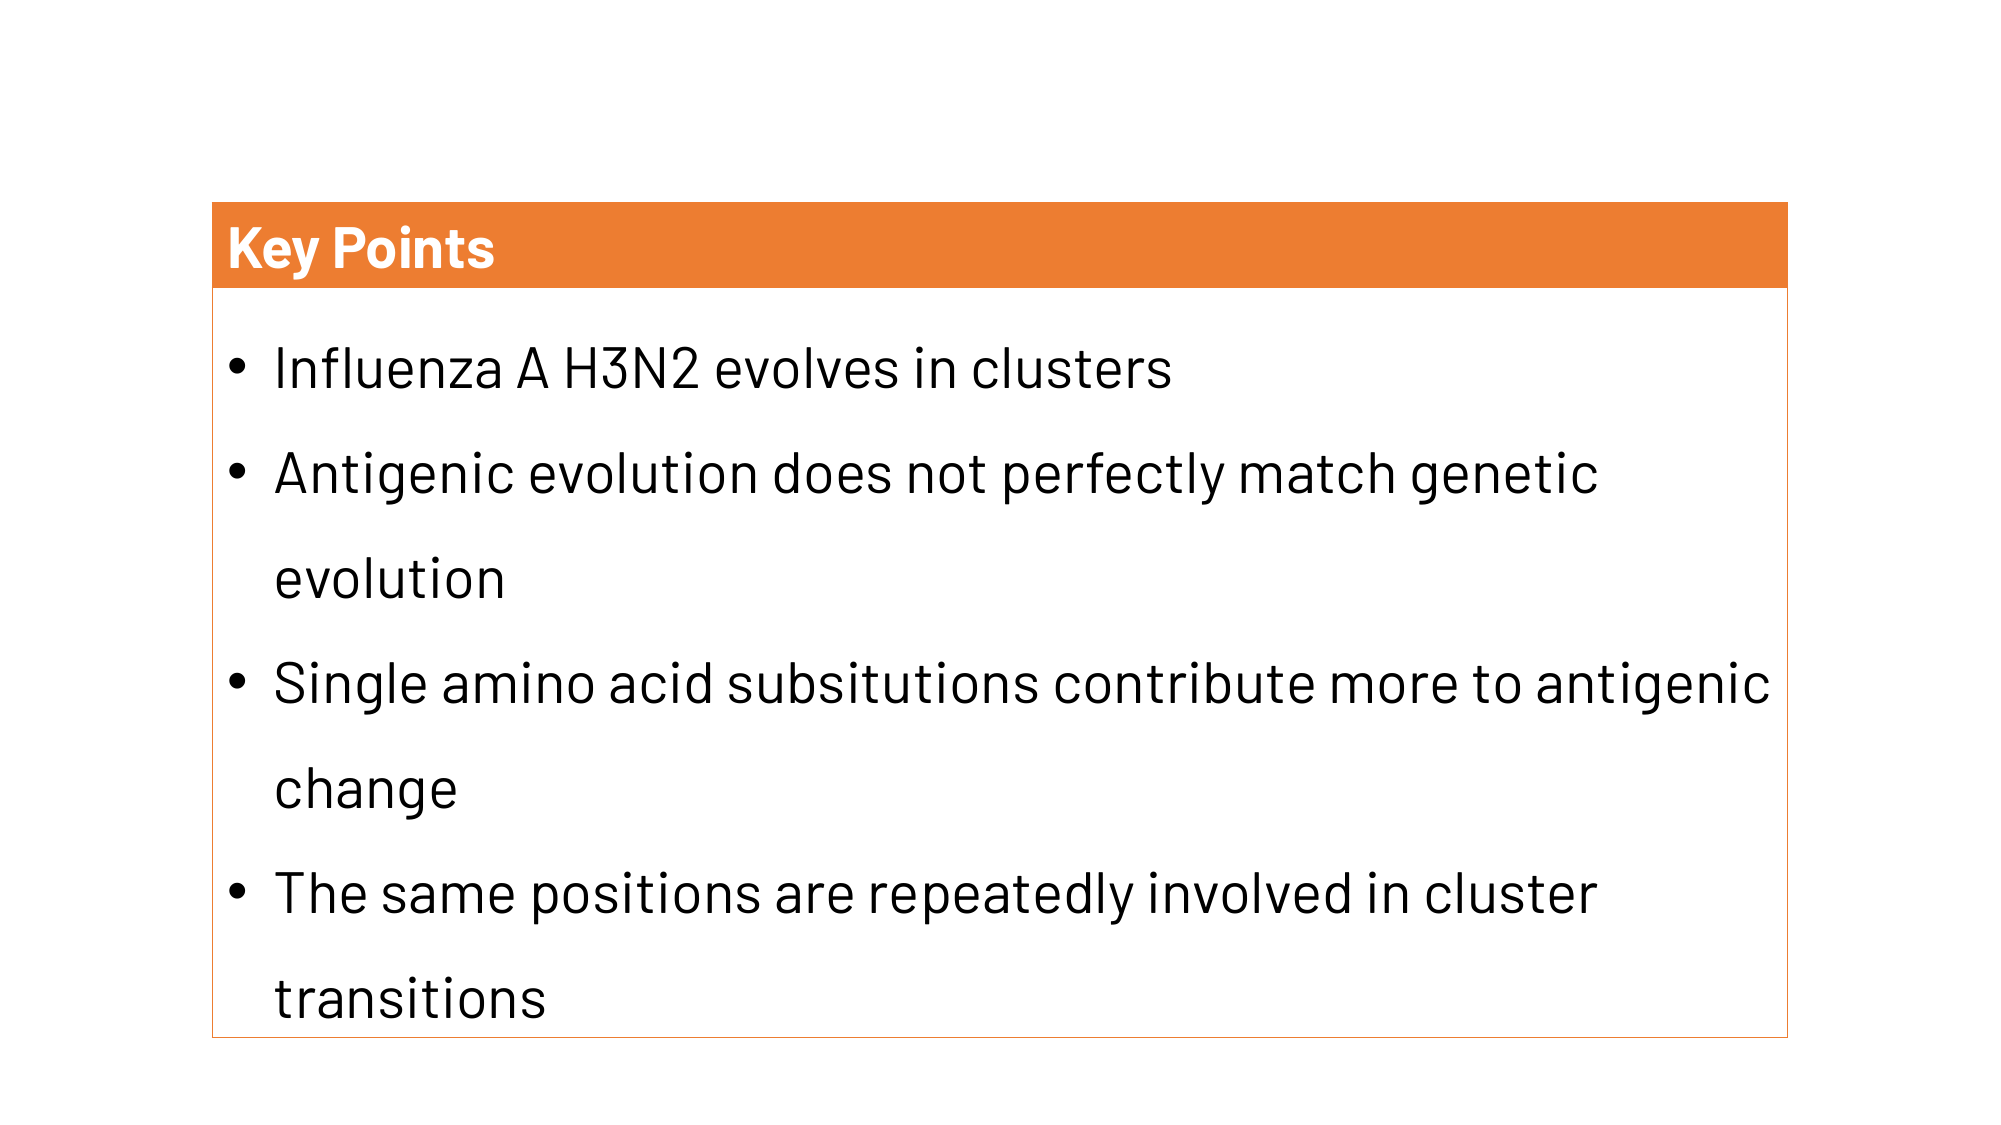

| Key Points |
| --- |
| Influenza A H3N2 evolves in clusters Antigenic evolution does not perfectly match genetic evolution Single amino acid subsitutions contribute more to antigenic change The same positions are repeatedly involved in cluster transitions |